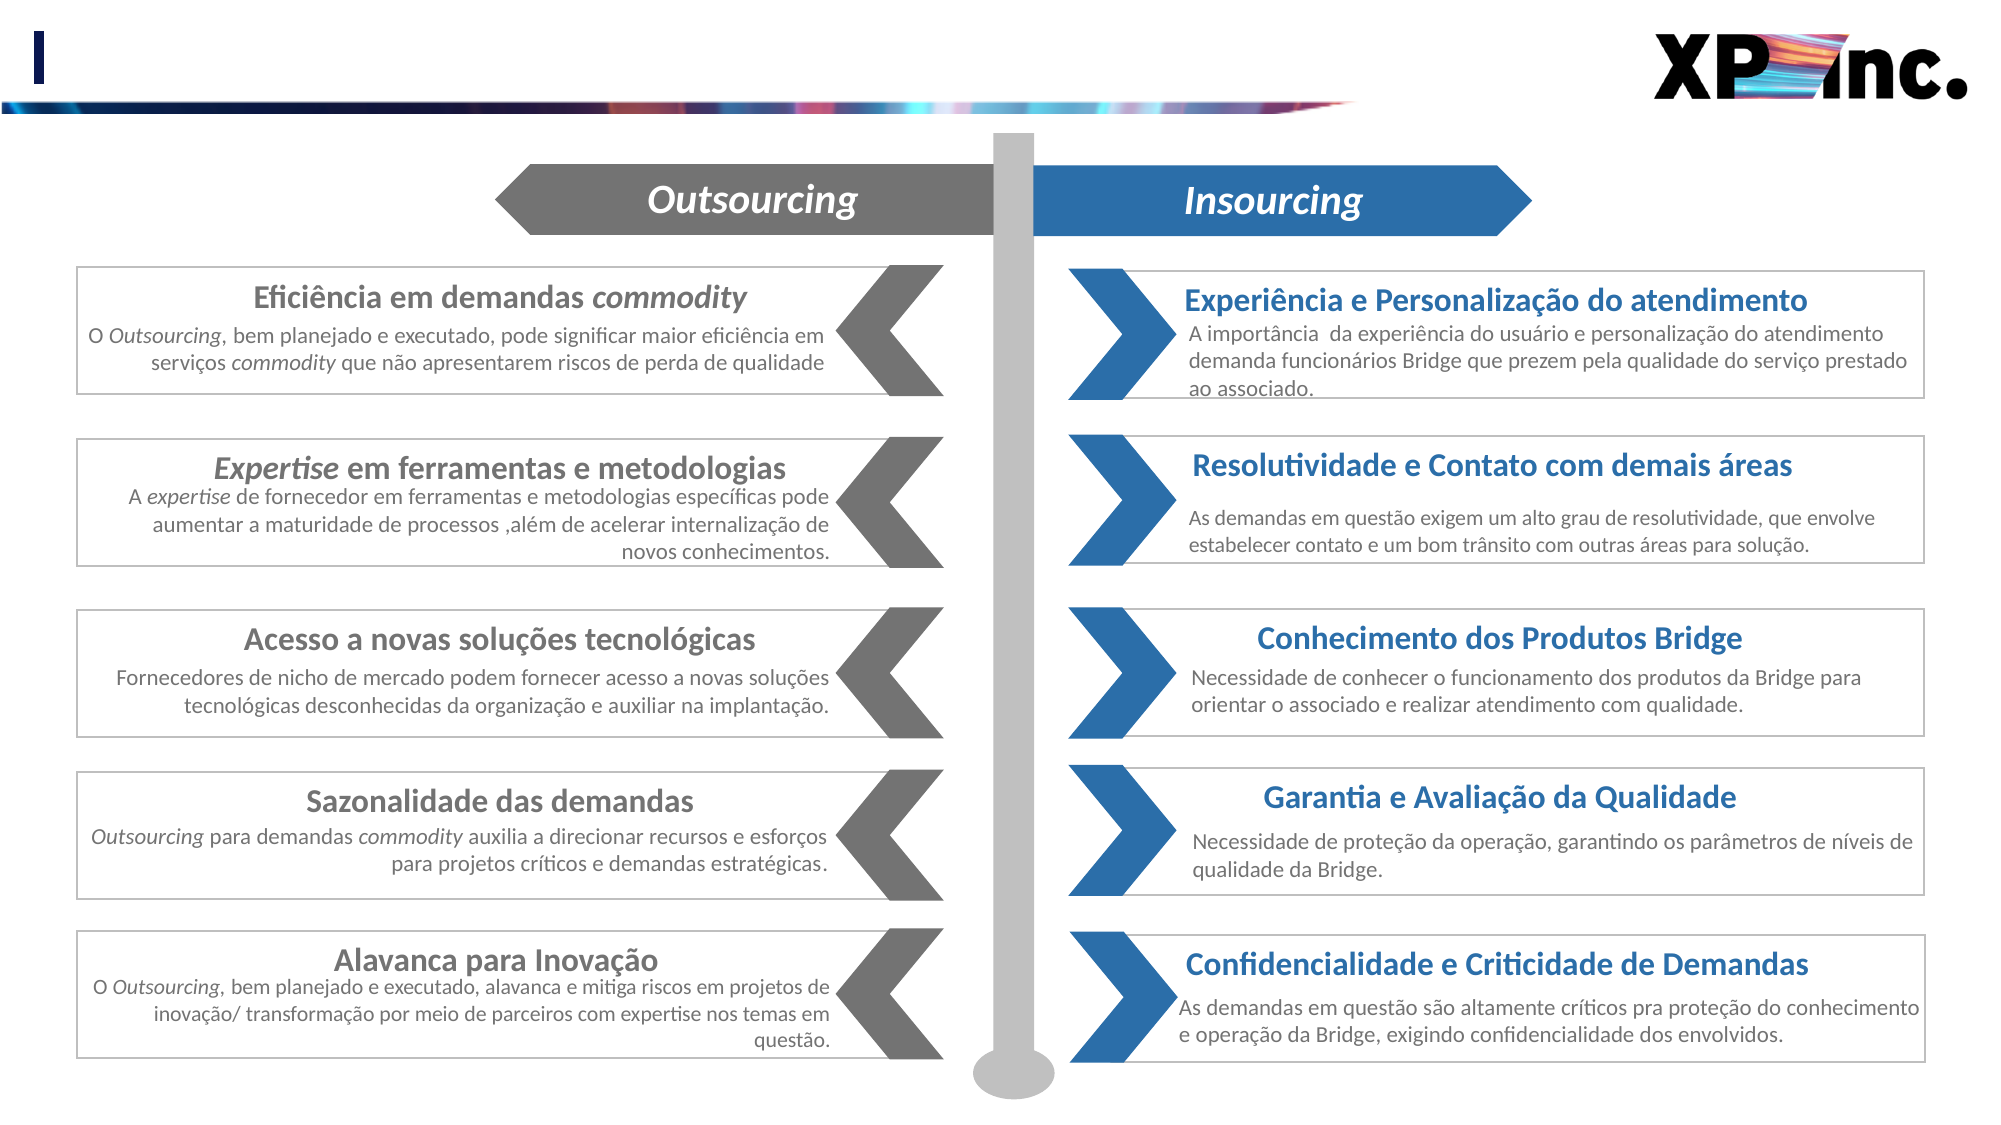

#

Outsourcing
Insourcing

Eficiência em demandas commodity

Experiência e Personalização do atendimento
A importância  da experiência do usuário e personalização do atendimento demanda funcionários Bridge que prezem pela qualidade do serviço prestado ao associado.
O Outsourcing, bem planejado e executado, pode significar maior eficiência em serviços commodity que não apresentarem riscos de perda de qualidade

Resolutividade e Contato com demais áreas

Expertise em ferramentas e metodologias
A expertise de fornecedor em ferramentas e metodologias específicas pode aumentar a maturidade de processos ,além de acelerar internalização de novos conhecimentos.
As demandas em questão exigem um alto grau de resolutividade, que envolve estabelecer contato e um bom trânsito com outras áreas para solução.

Conhecimento dos Produtos Bridge
Acesso a novas soluções tecnológicas

Necessidade de conhecer o funcionamento dos produtos da Bridge para orientar o associado e realizar atendimento com qualidade.
Fornecedores de nicho de mercado podem fornecer acesso a novas soluções tecnológicas desconhecidas da organização e auxiliar na implantação.

Garantia e Avaliação da Qualidade

Sazonalidade das demandas

Outsourcing para demandas commodity auxilia a direcionar recursos e esforços para projetos críticos e demandas estratégicas.
Necessidade de proteção da operação, garantindo os parâmetros de níveis de qualidade da Bridge.

Alavanca para Inovação

Confidencialidade e Criticidade de Demandas
O Outsourcing, bem planejado e executado, alavanca e mitiga riscos em projetos de inovação/ transformação por meio de parceiros com expertise nos temas em questão.
As demandas em questão são altamente críticos pra proteção do conhecimento e operação da Bridge, exigindo confidencialidade dos envolvidos.